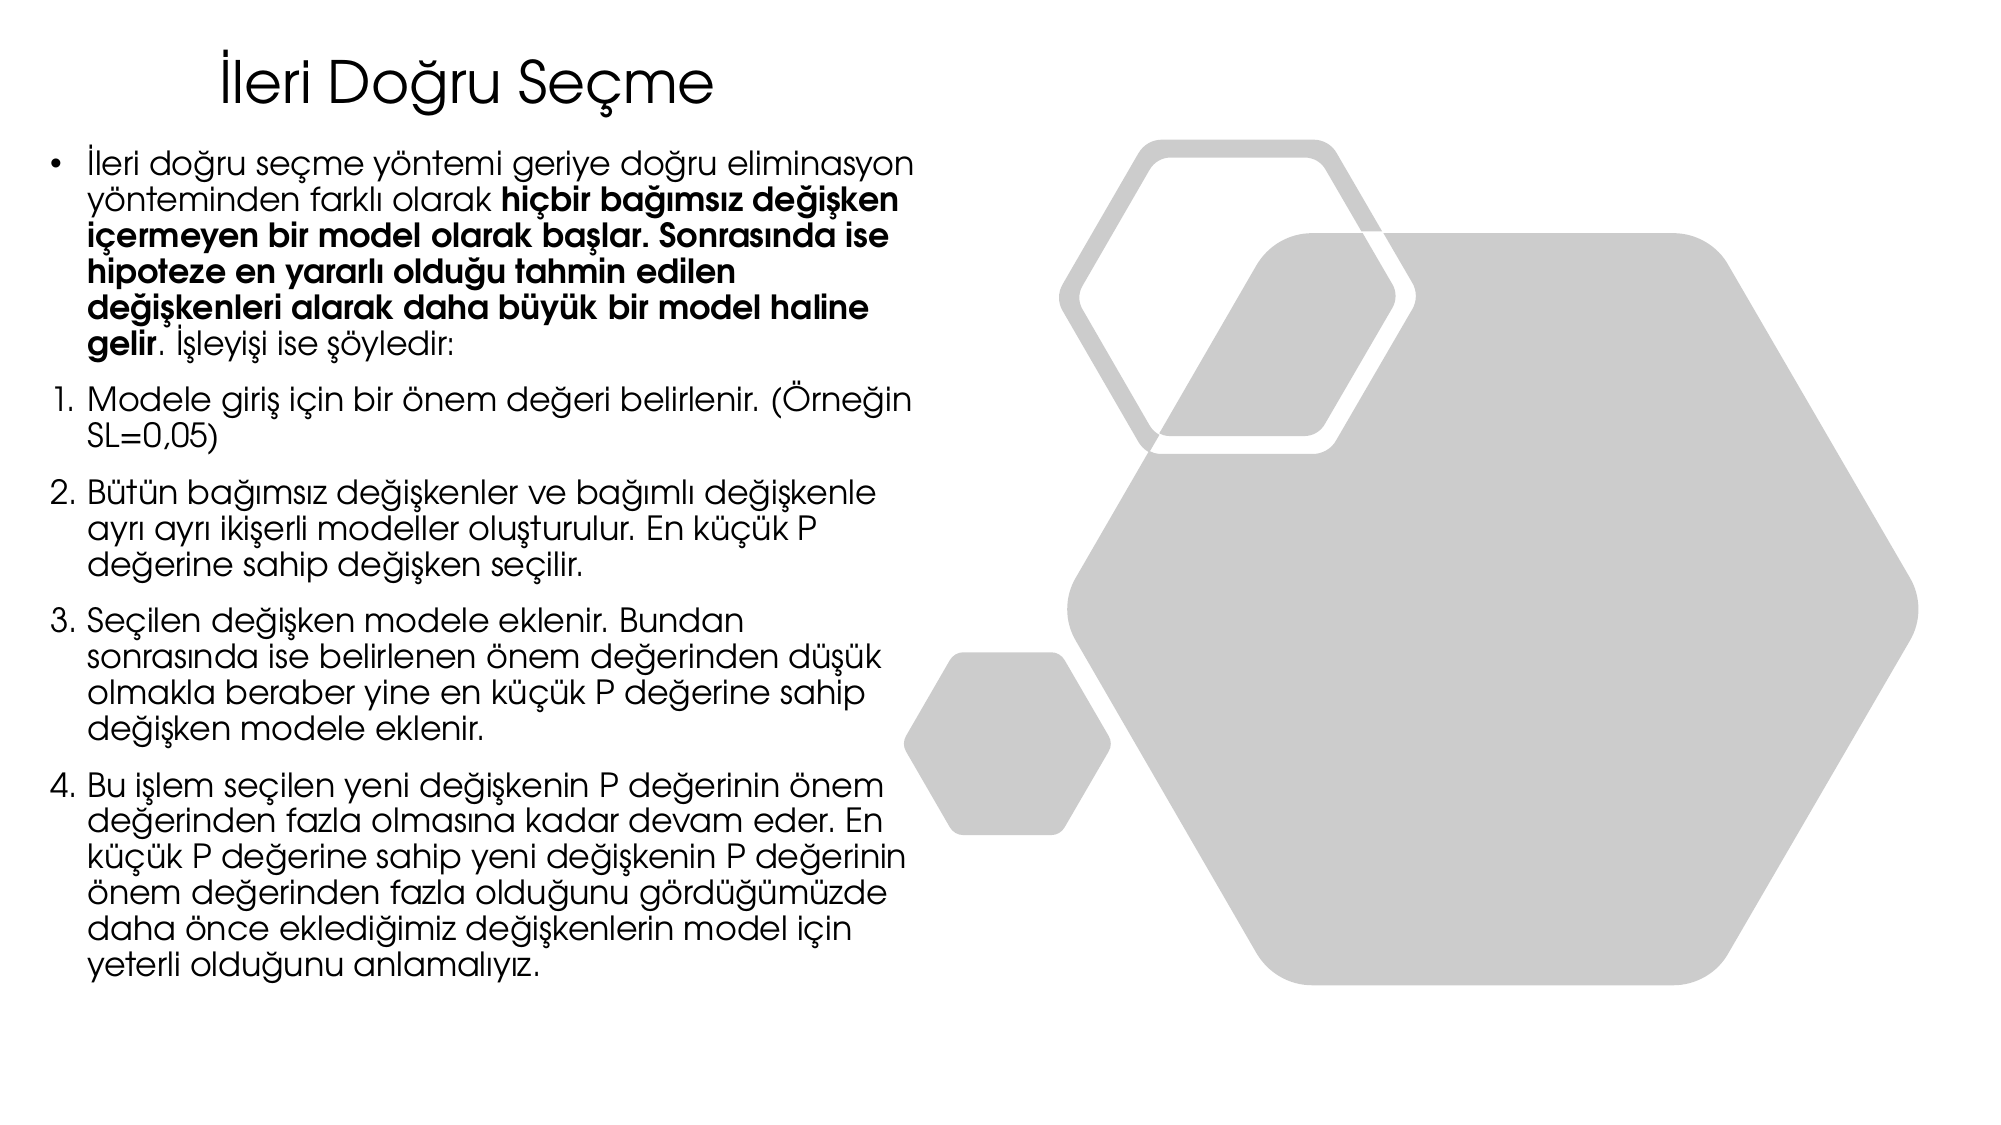

# İleri Doğru Seçme

İleri doğru seçme yöntemi geriye doğru eliminasyon yönteminden farklı olarak hiçbir bağımsız değişken içermeyen bir model olarak başlar. Sonrasında ise hipoteze en yararlı olduğu tahmin edilen değişkenleri alarak daha büyük bir model haline gelir. İşleyişi ise şöyledir:
Modele giriş için bir önem değeri belirlenir. (Örneğin SL=0,05)
Bütün bağımsız değişkenler ve bağımlı değişkenle ayrı ayrı ikişerli modeller oluşturulur. En küçük P değerine sahip değişken seçilir.
Seçilen değişken modele eklenir. Bundan sonrasında ise belirlenen önem değerinden düşük olmakla beraber yine en küçük P değerine sahip değişken modele eklenir.
Bu işlem seçilen yeni değişkenin P değerinin önem değerinden fazla olmasına kadar devam eder. En küçük P değerine sahip yeni değişkenin P değerinin önem değerinden fazla olduğunu gördüğümüzde daha önce eklediğimiz değişkenlerin model için yeterli olduğunu anlamalıyız.